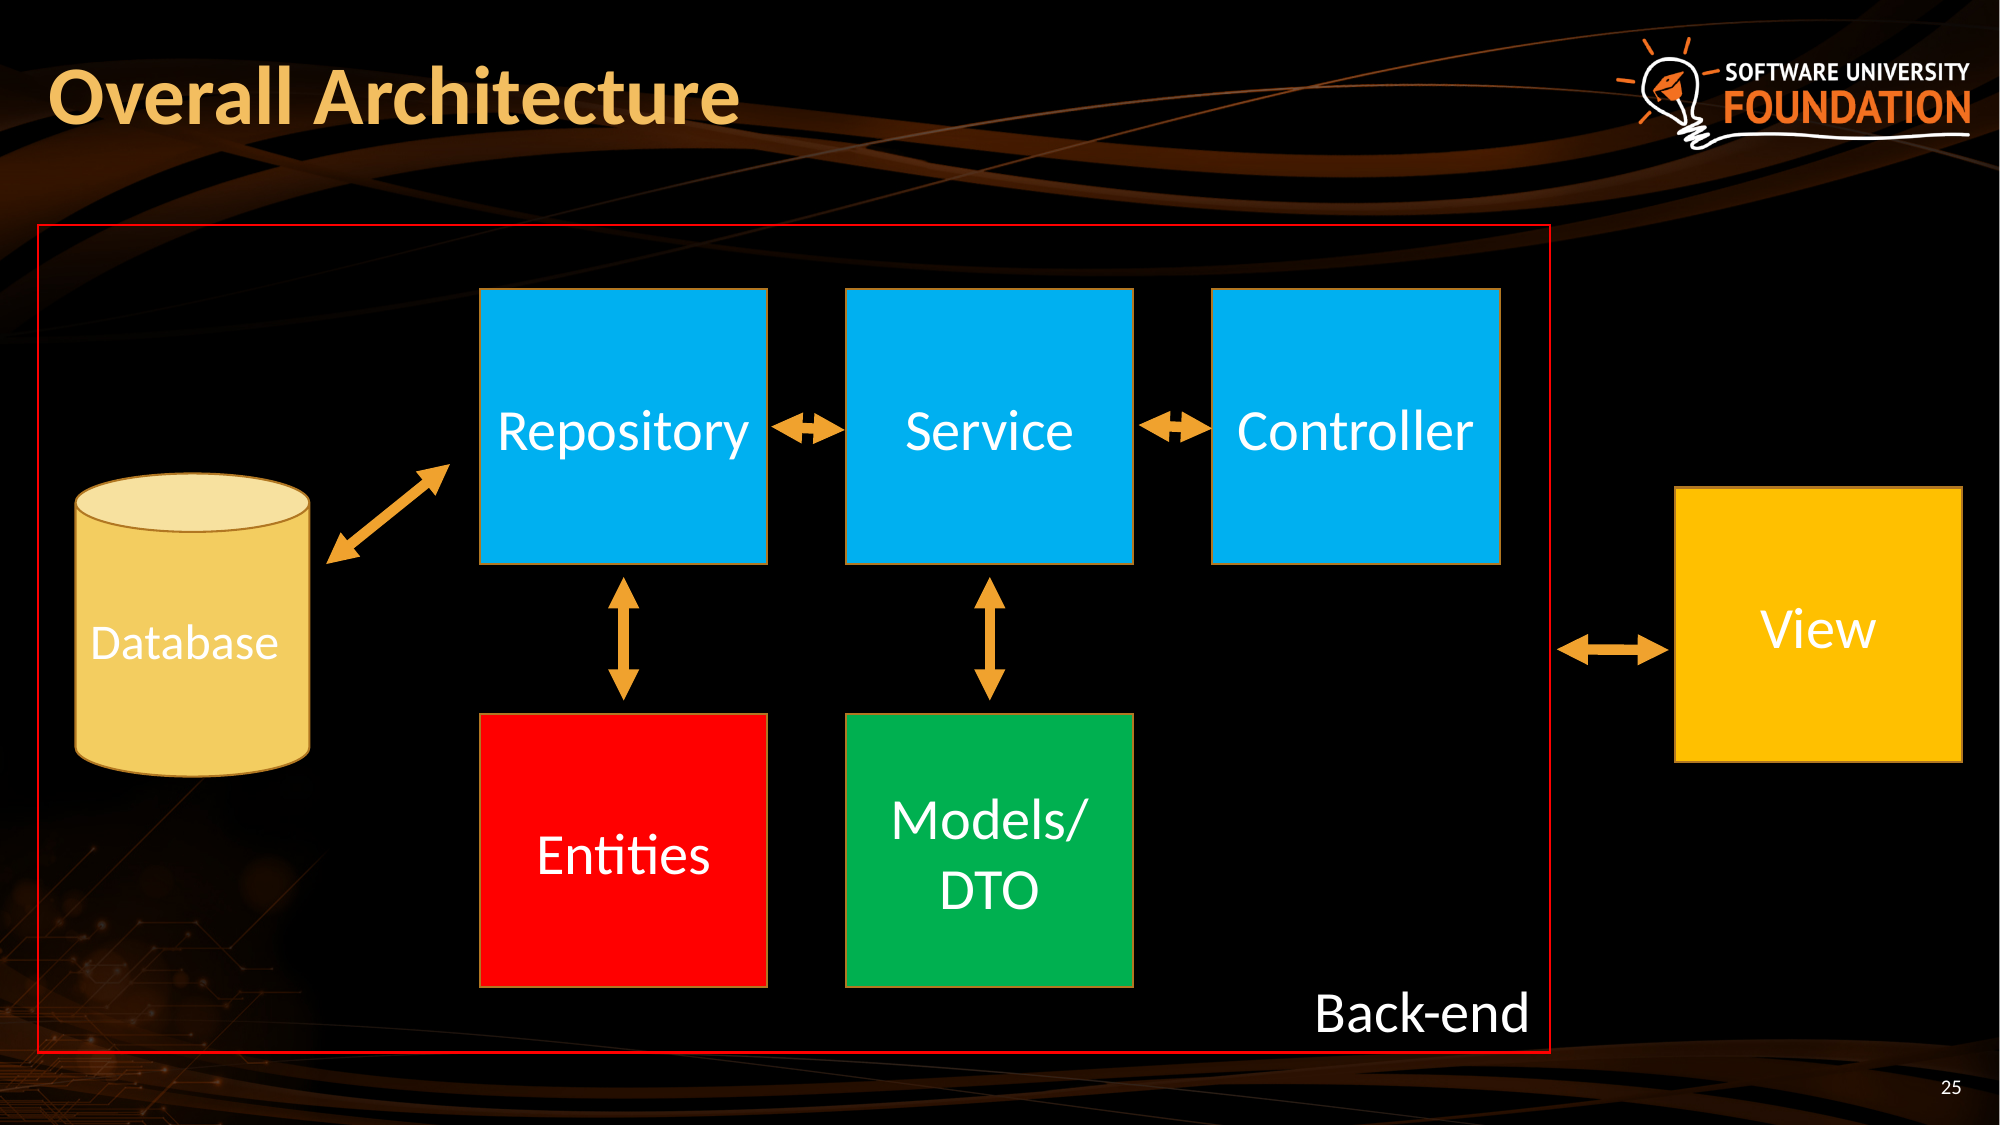

# Overall Architecture

Repository
Service
Controller
Database
View
Entities
Models/
DTO
Back-end
25